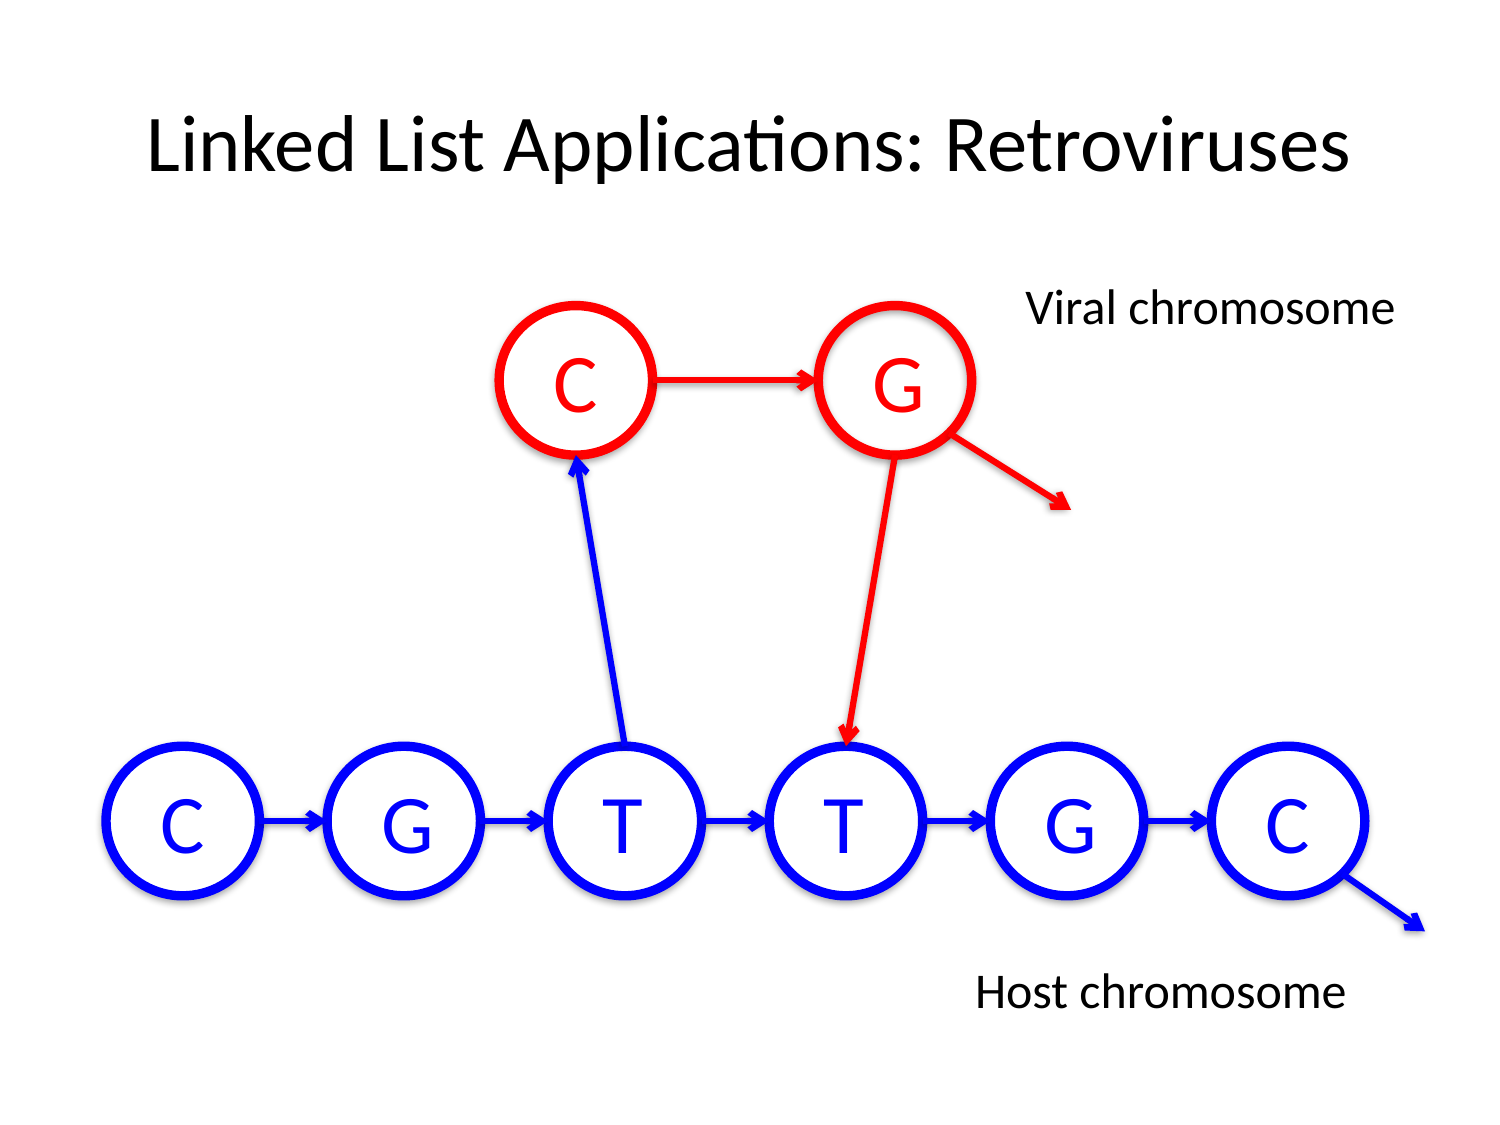

# Linked List Applications: Retroviruses
Viral chromosome

C

G

C

G

T

T

G

C
Host chromosome